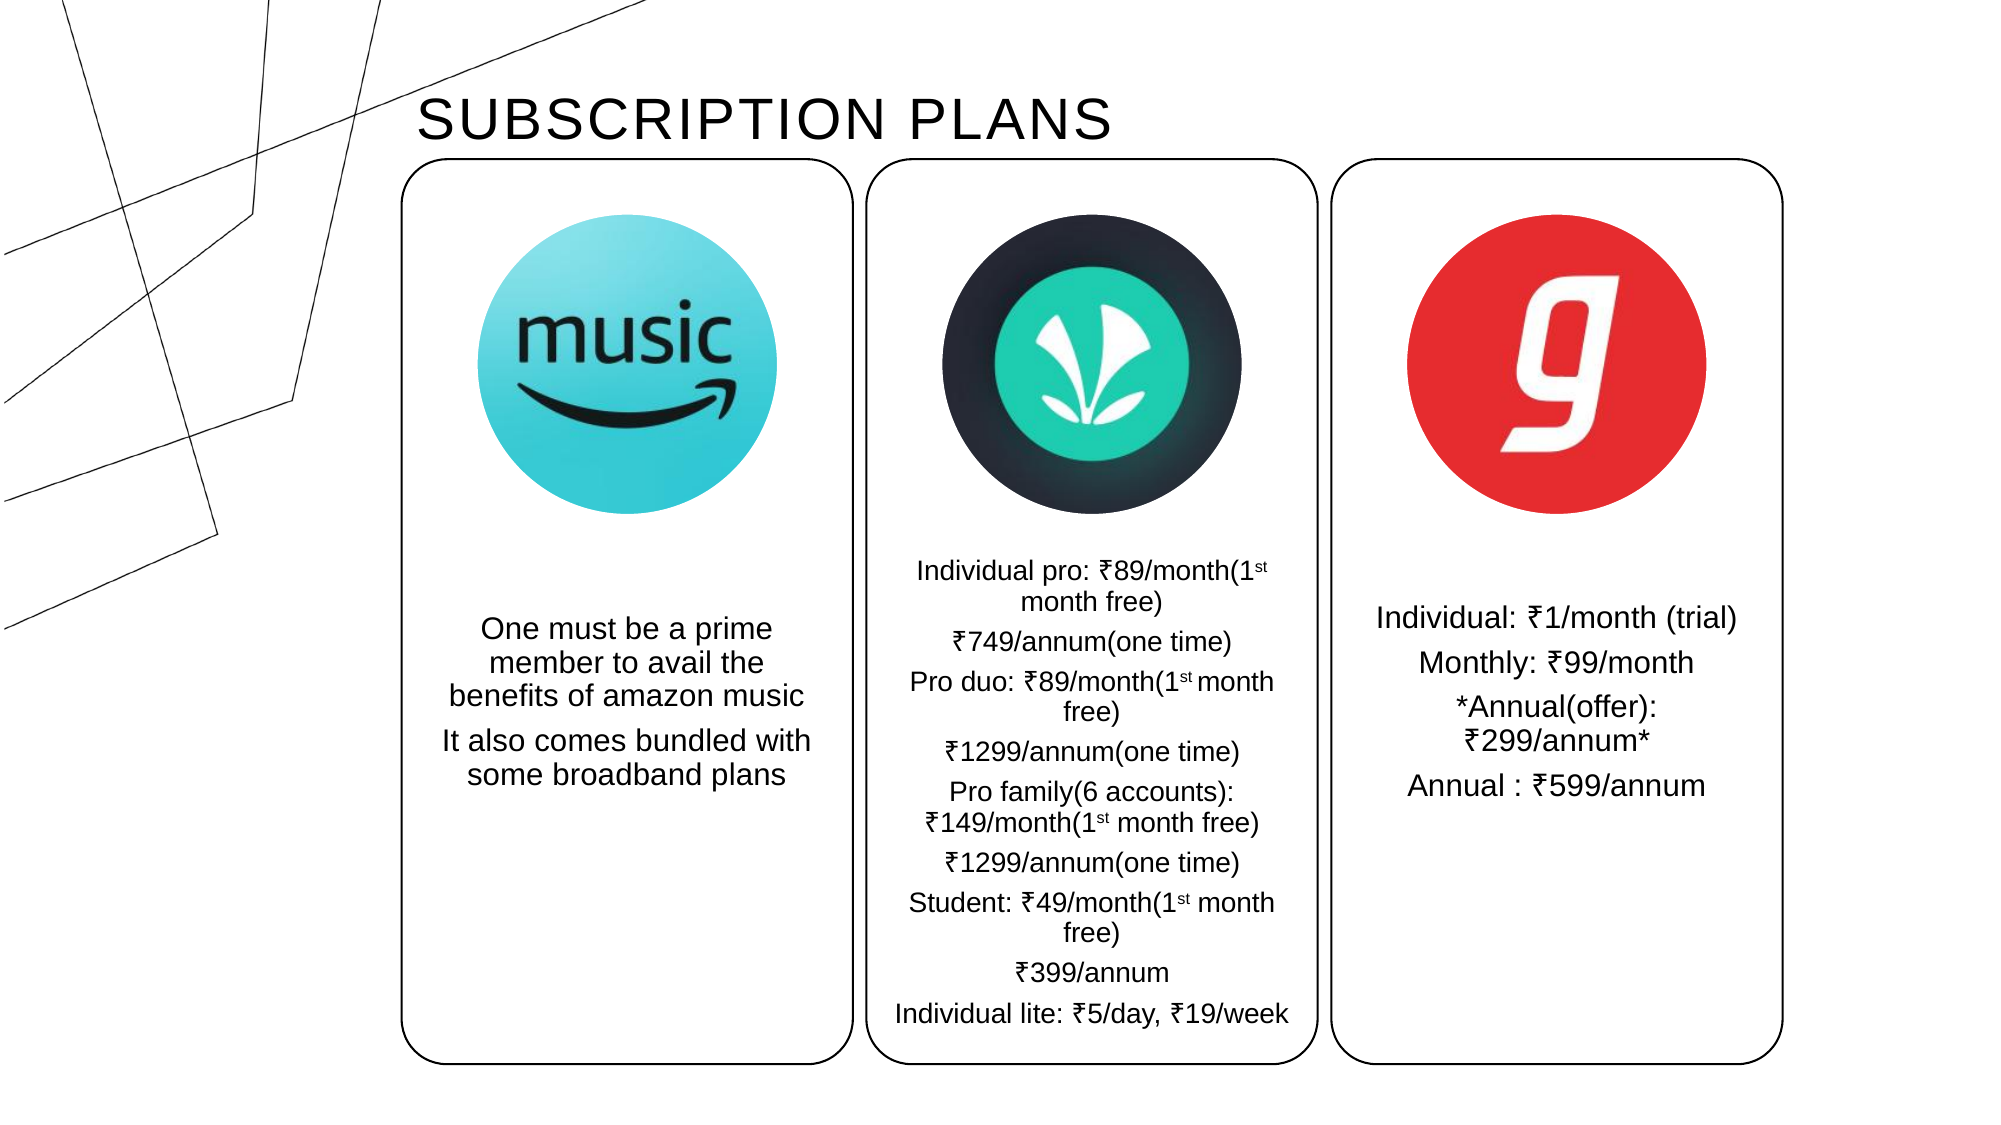

# Subscription plans
One must be a prime member to avail the benefits of amazon music
It also comes bundled with some broadband plans

Individual pro: ₹89/month(1st month free)
₹749/annum(one time)
Pro duo: ₹89/month(1st month free)
₹1299/annum(one time)
Pro family(6 accounts): ₹149/month(1st month free)
₹1299/annum(one time)
Student: ₹49/month(1st month free)
₹399/annum
Individual lite: ₹5/day, ₹19/week
Individual: ₹1/month (trial)
Monthly: ₹99/month
*Annual(offer): ₹299/annum*
Annual : ₹599/annum